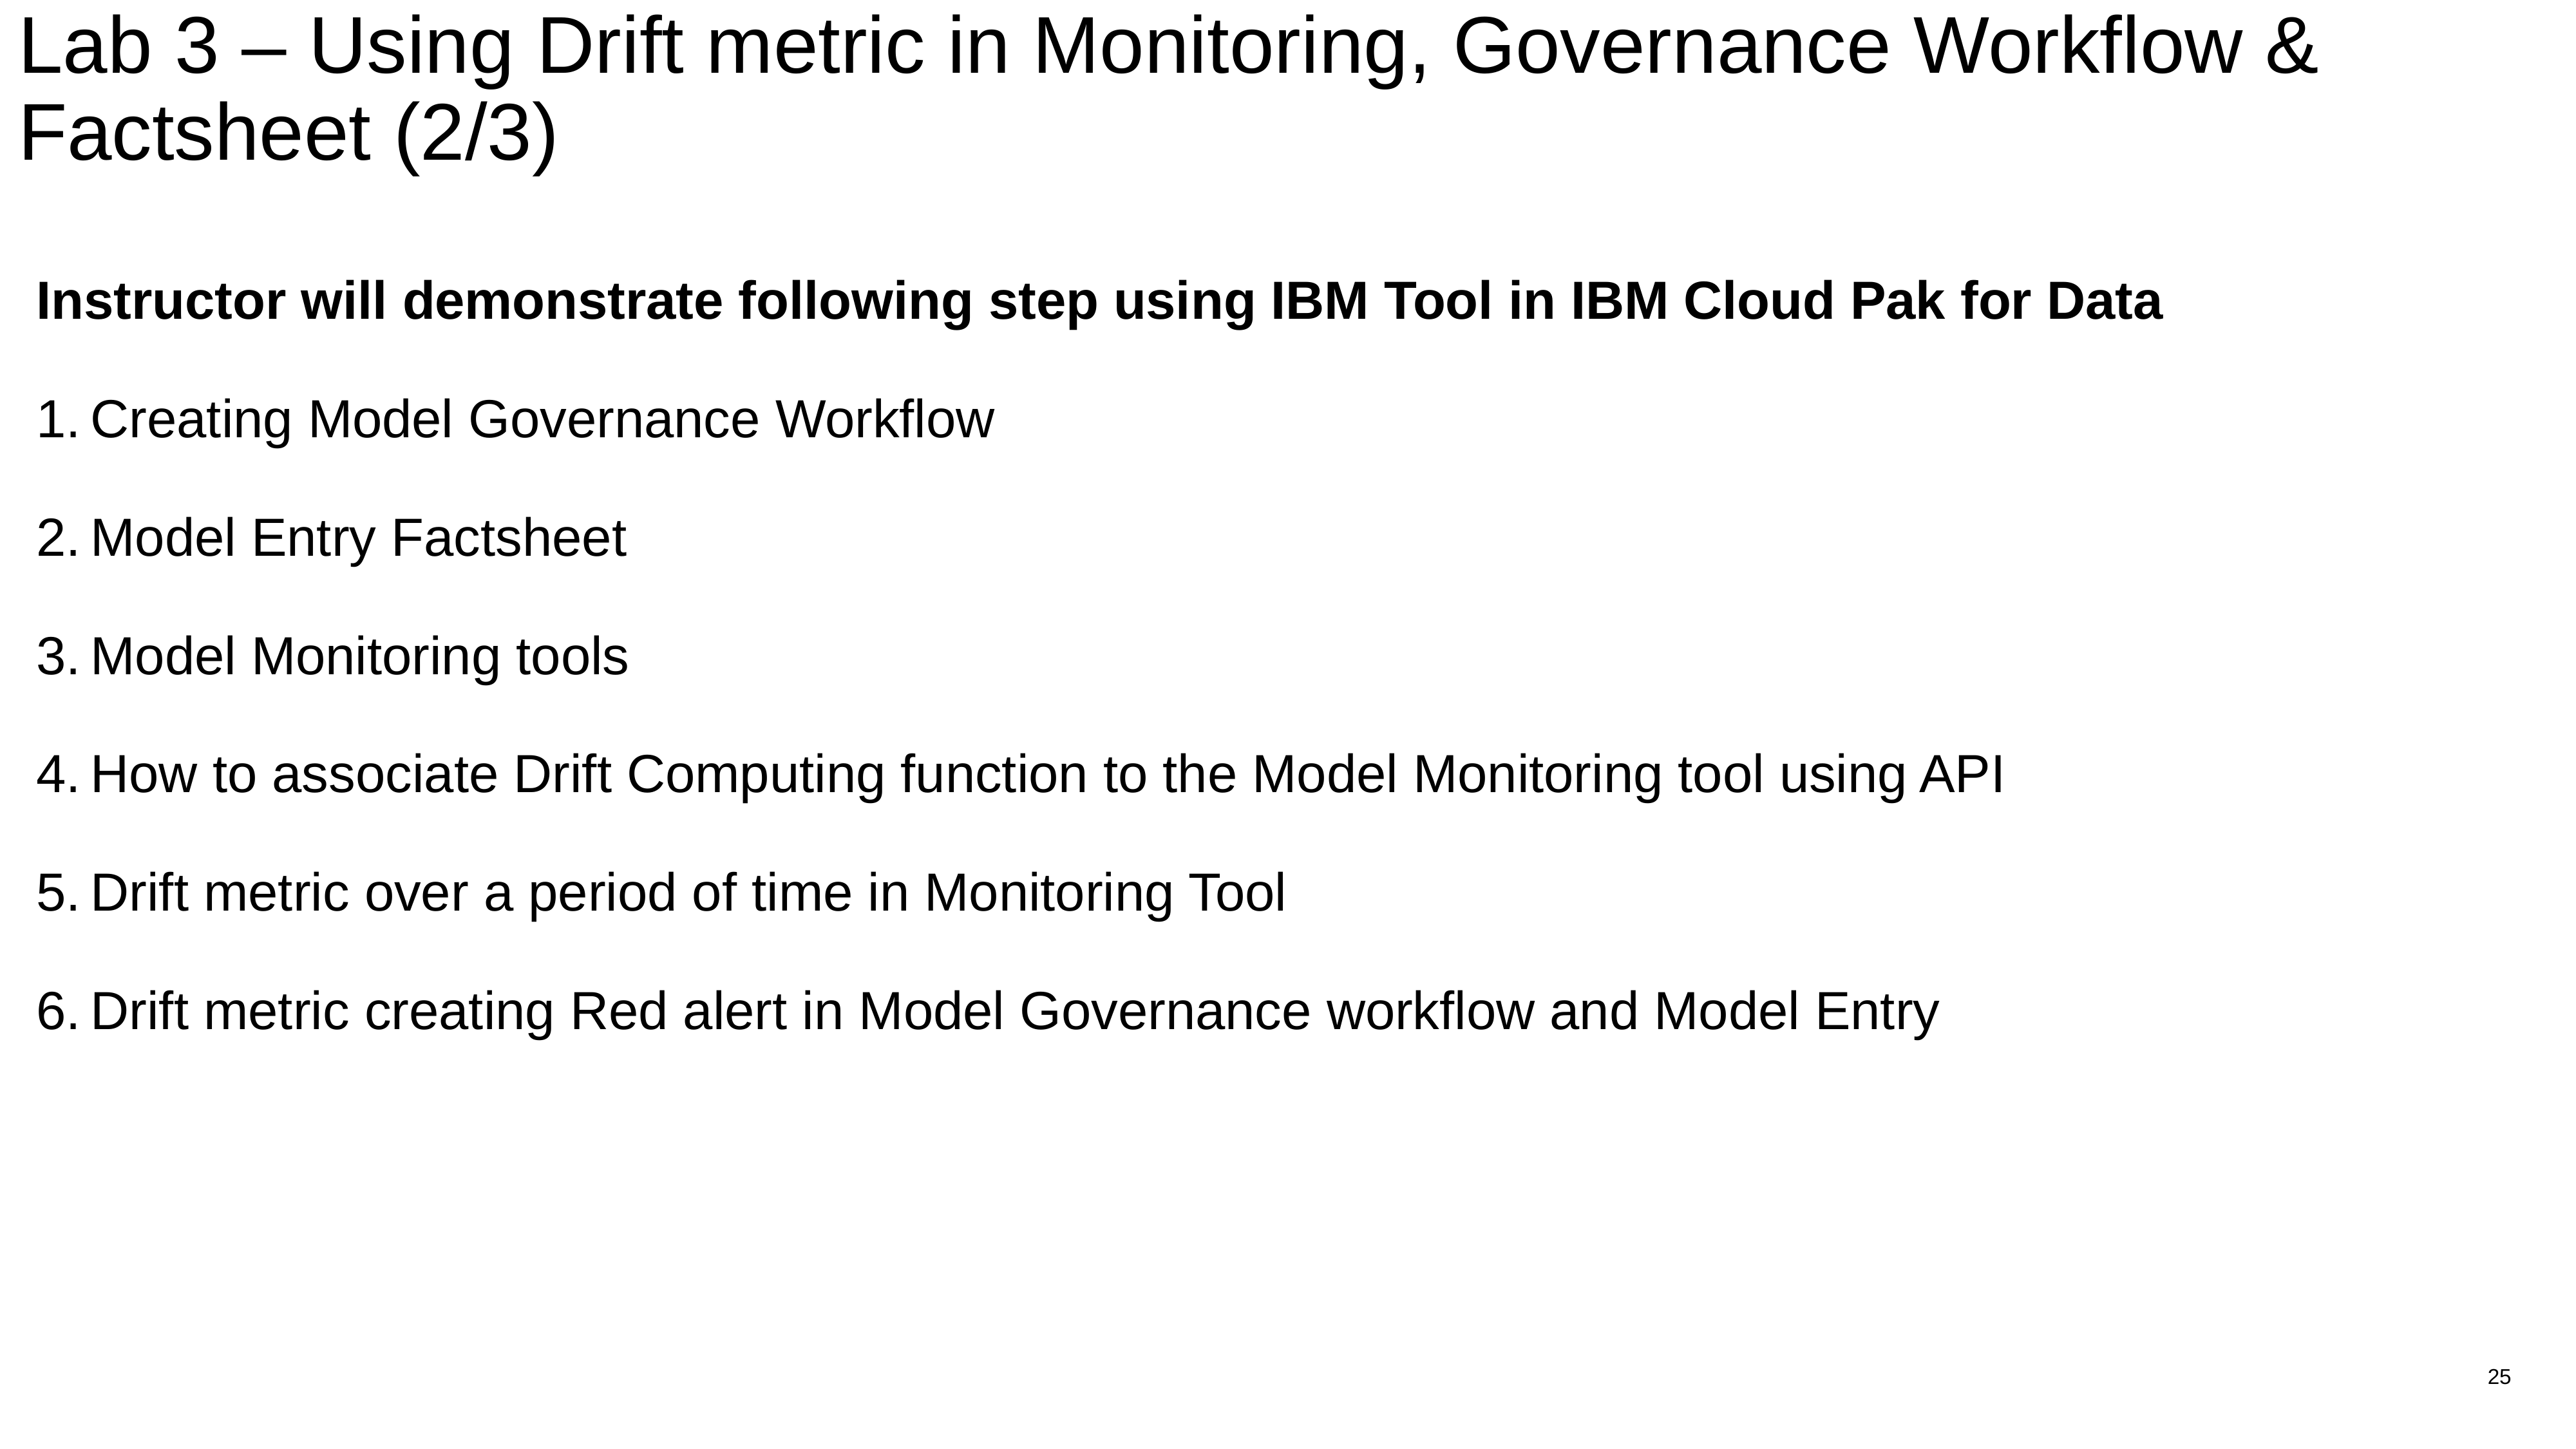

# Lab 3 – Using Drift metric in Monitoring, Governance Workflow & Factsheet (2/3)
Instructor will demonstrate following step using IBM Tool in IBM Cloud Pak for Data
Creating Model Governance Workflow
Model Entry Factsheet
Model Monitoring tools
How to associate Drift Computing function to the Model Monitoring tool using API
Drift metric over a period of time in Monitoring Tool
Drift metric creating Red alert in Model Governance workflow and Model Entry
25
CP4D : Cloud Pak for Data